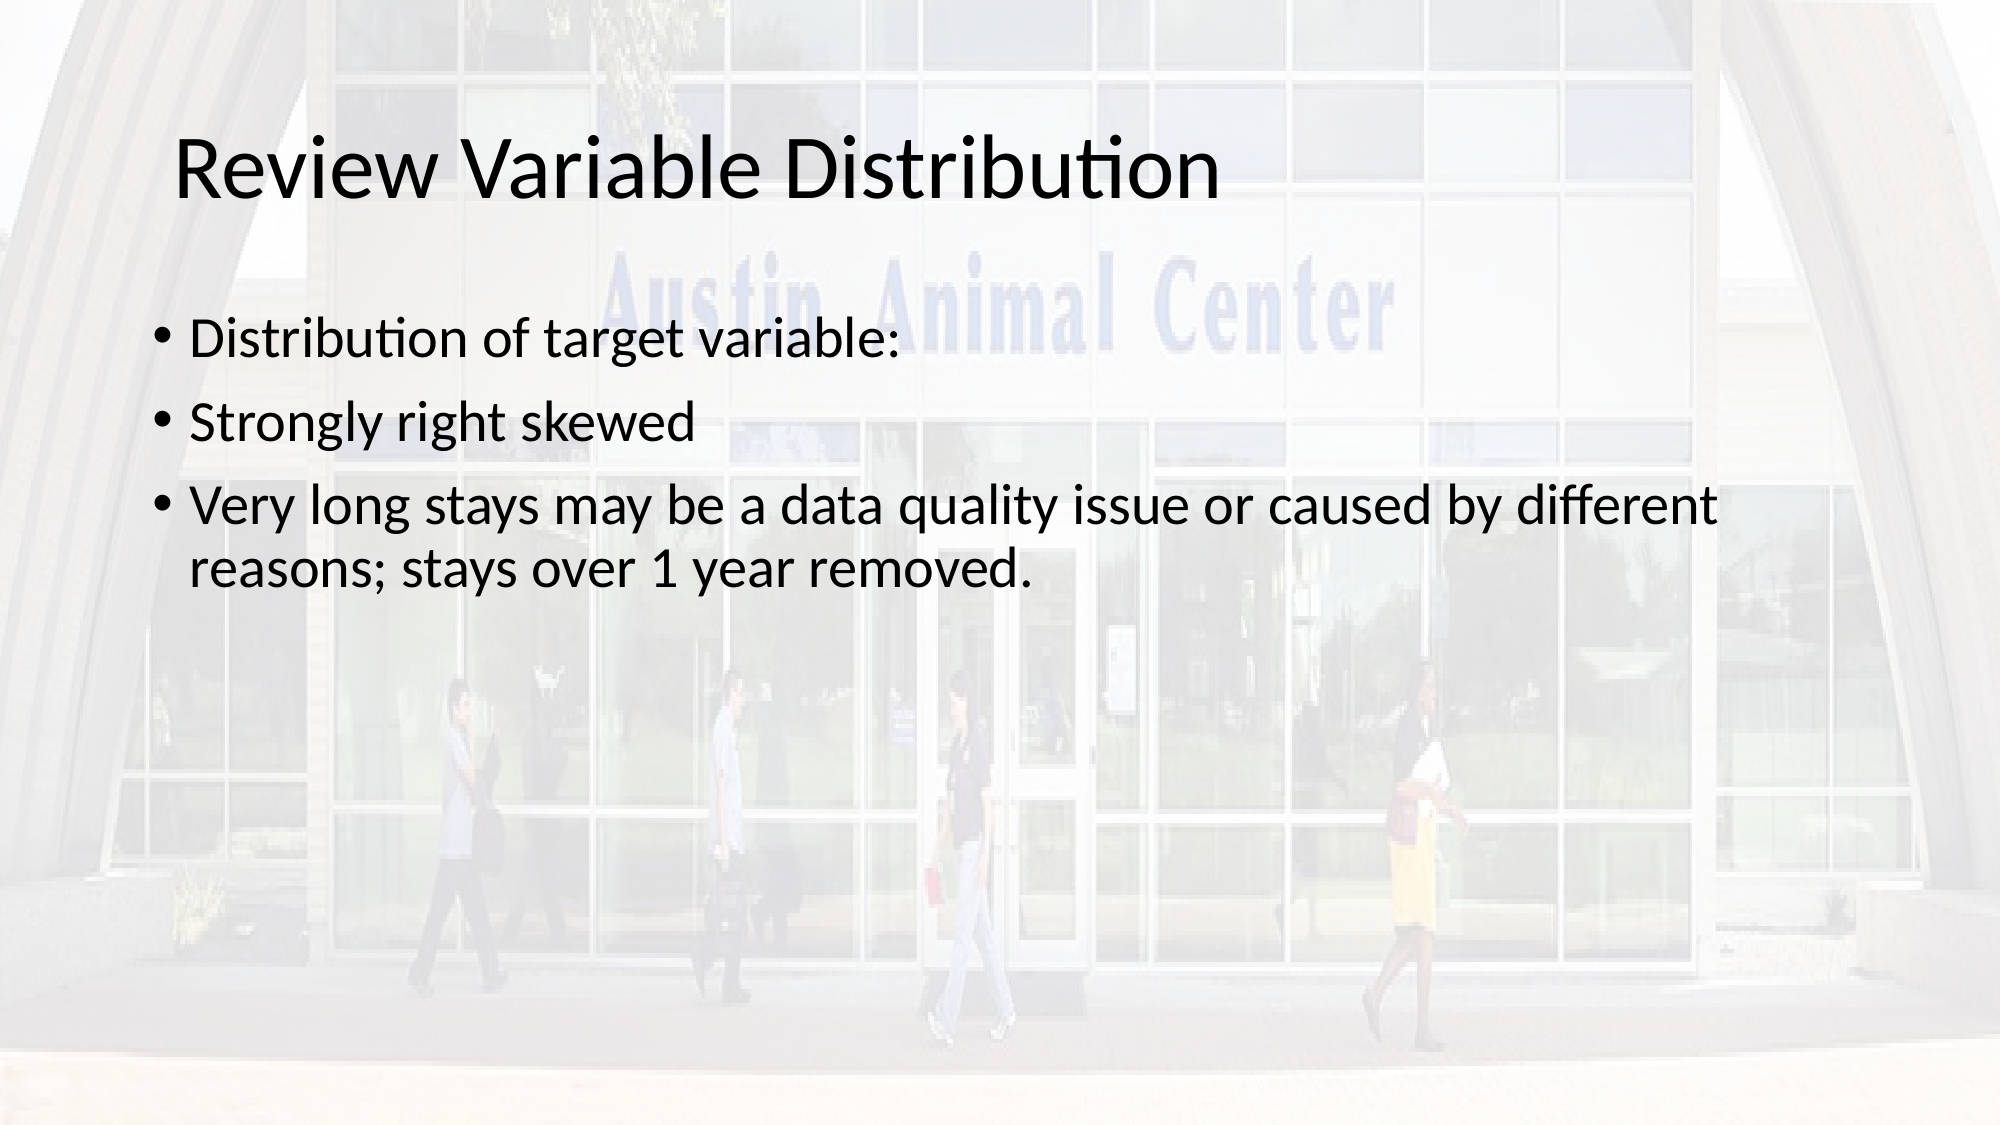

# Review Variable Distribution
Distribution of target variable:
Strongly right skewed
Very long stays may be a data quality issue or caused by different reasons; stays over 1 year removed.